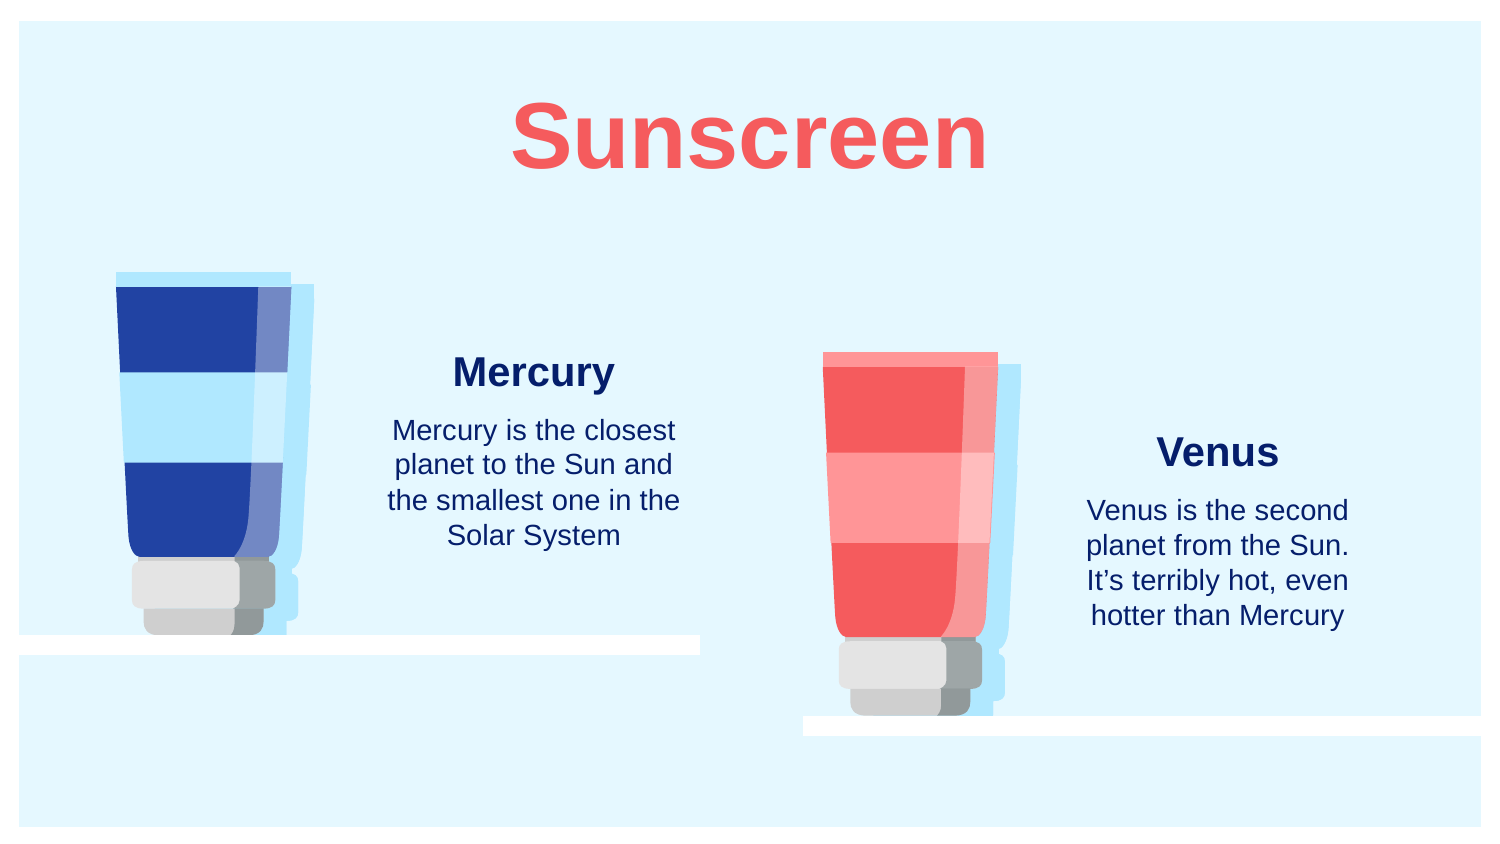

# Sunscreen

Mercury

Mercury is the closest planet to the Sun and the smallest one in the Solar System
Venus
Venus is the second planet from the Sun. It’s terribly hot, even hotter than Mercury